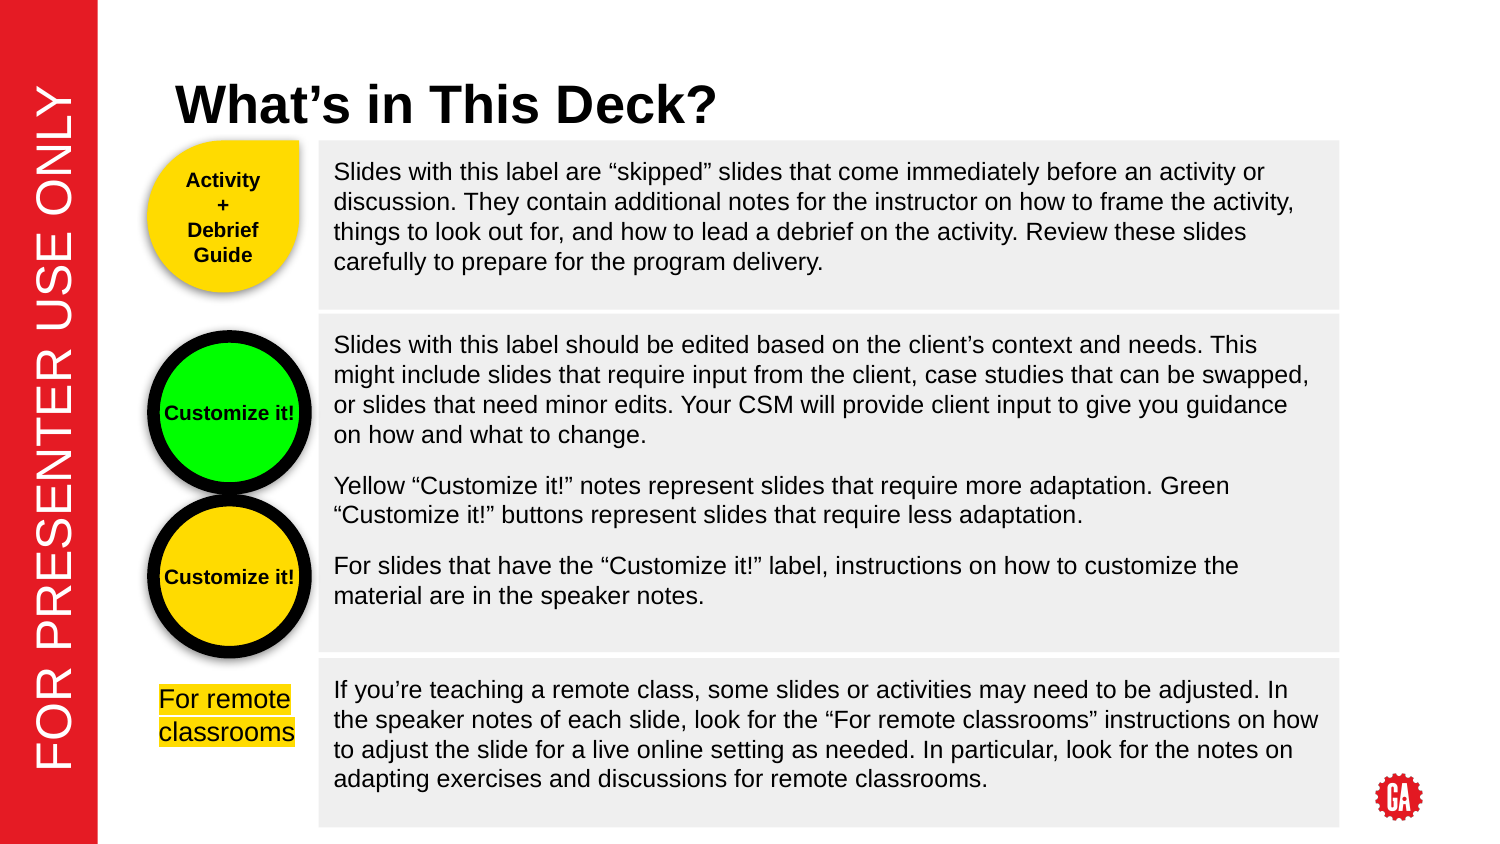

# What’s in This Deck?
Activity + Debrief Guide
Slides with this label are “skipped” slides that come immediately before an activity or discussion. They contain additional notes for the instructor on how to frame the activity, things to look out for, and how to lead a debrief on the activity. Review these slides carefully to prepare for the program delivery.
Slides with this label should be edited based on the client’s context and needs. This might include slides that require input from the client, case studies that can be swapped, or slides that need minor edits. Your CSM will provide client input to give you guidance on how and what to change.
Yellow “Customize it!” notes represent slides that require more adaptation. Green “Customize it!” buttons represent slides that require less adaptation.
For slides that have the “Customize it!” label, instructions on how to customize the material are in the speaker notes.

Customize it!

Customize it!
If you’re teaching a remote class, some slides or activities may need to be adjusted. In the speaker notes of each slide, look for the “For remote classrooms” instructions on how to adjust the slide for a live online setting as needed. In particular, look for the notes on adapting exercises and discussions for remote classrooms.
For remote classrooms